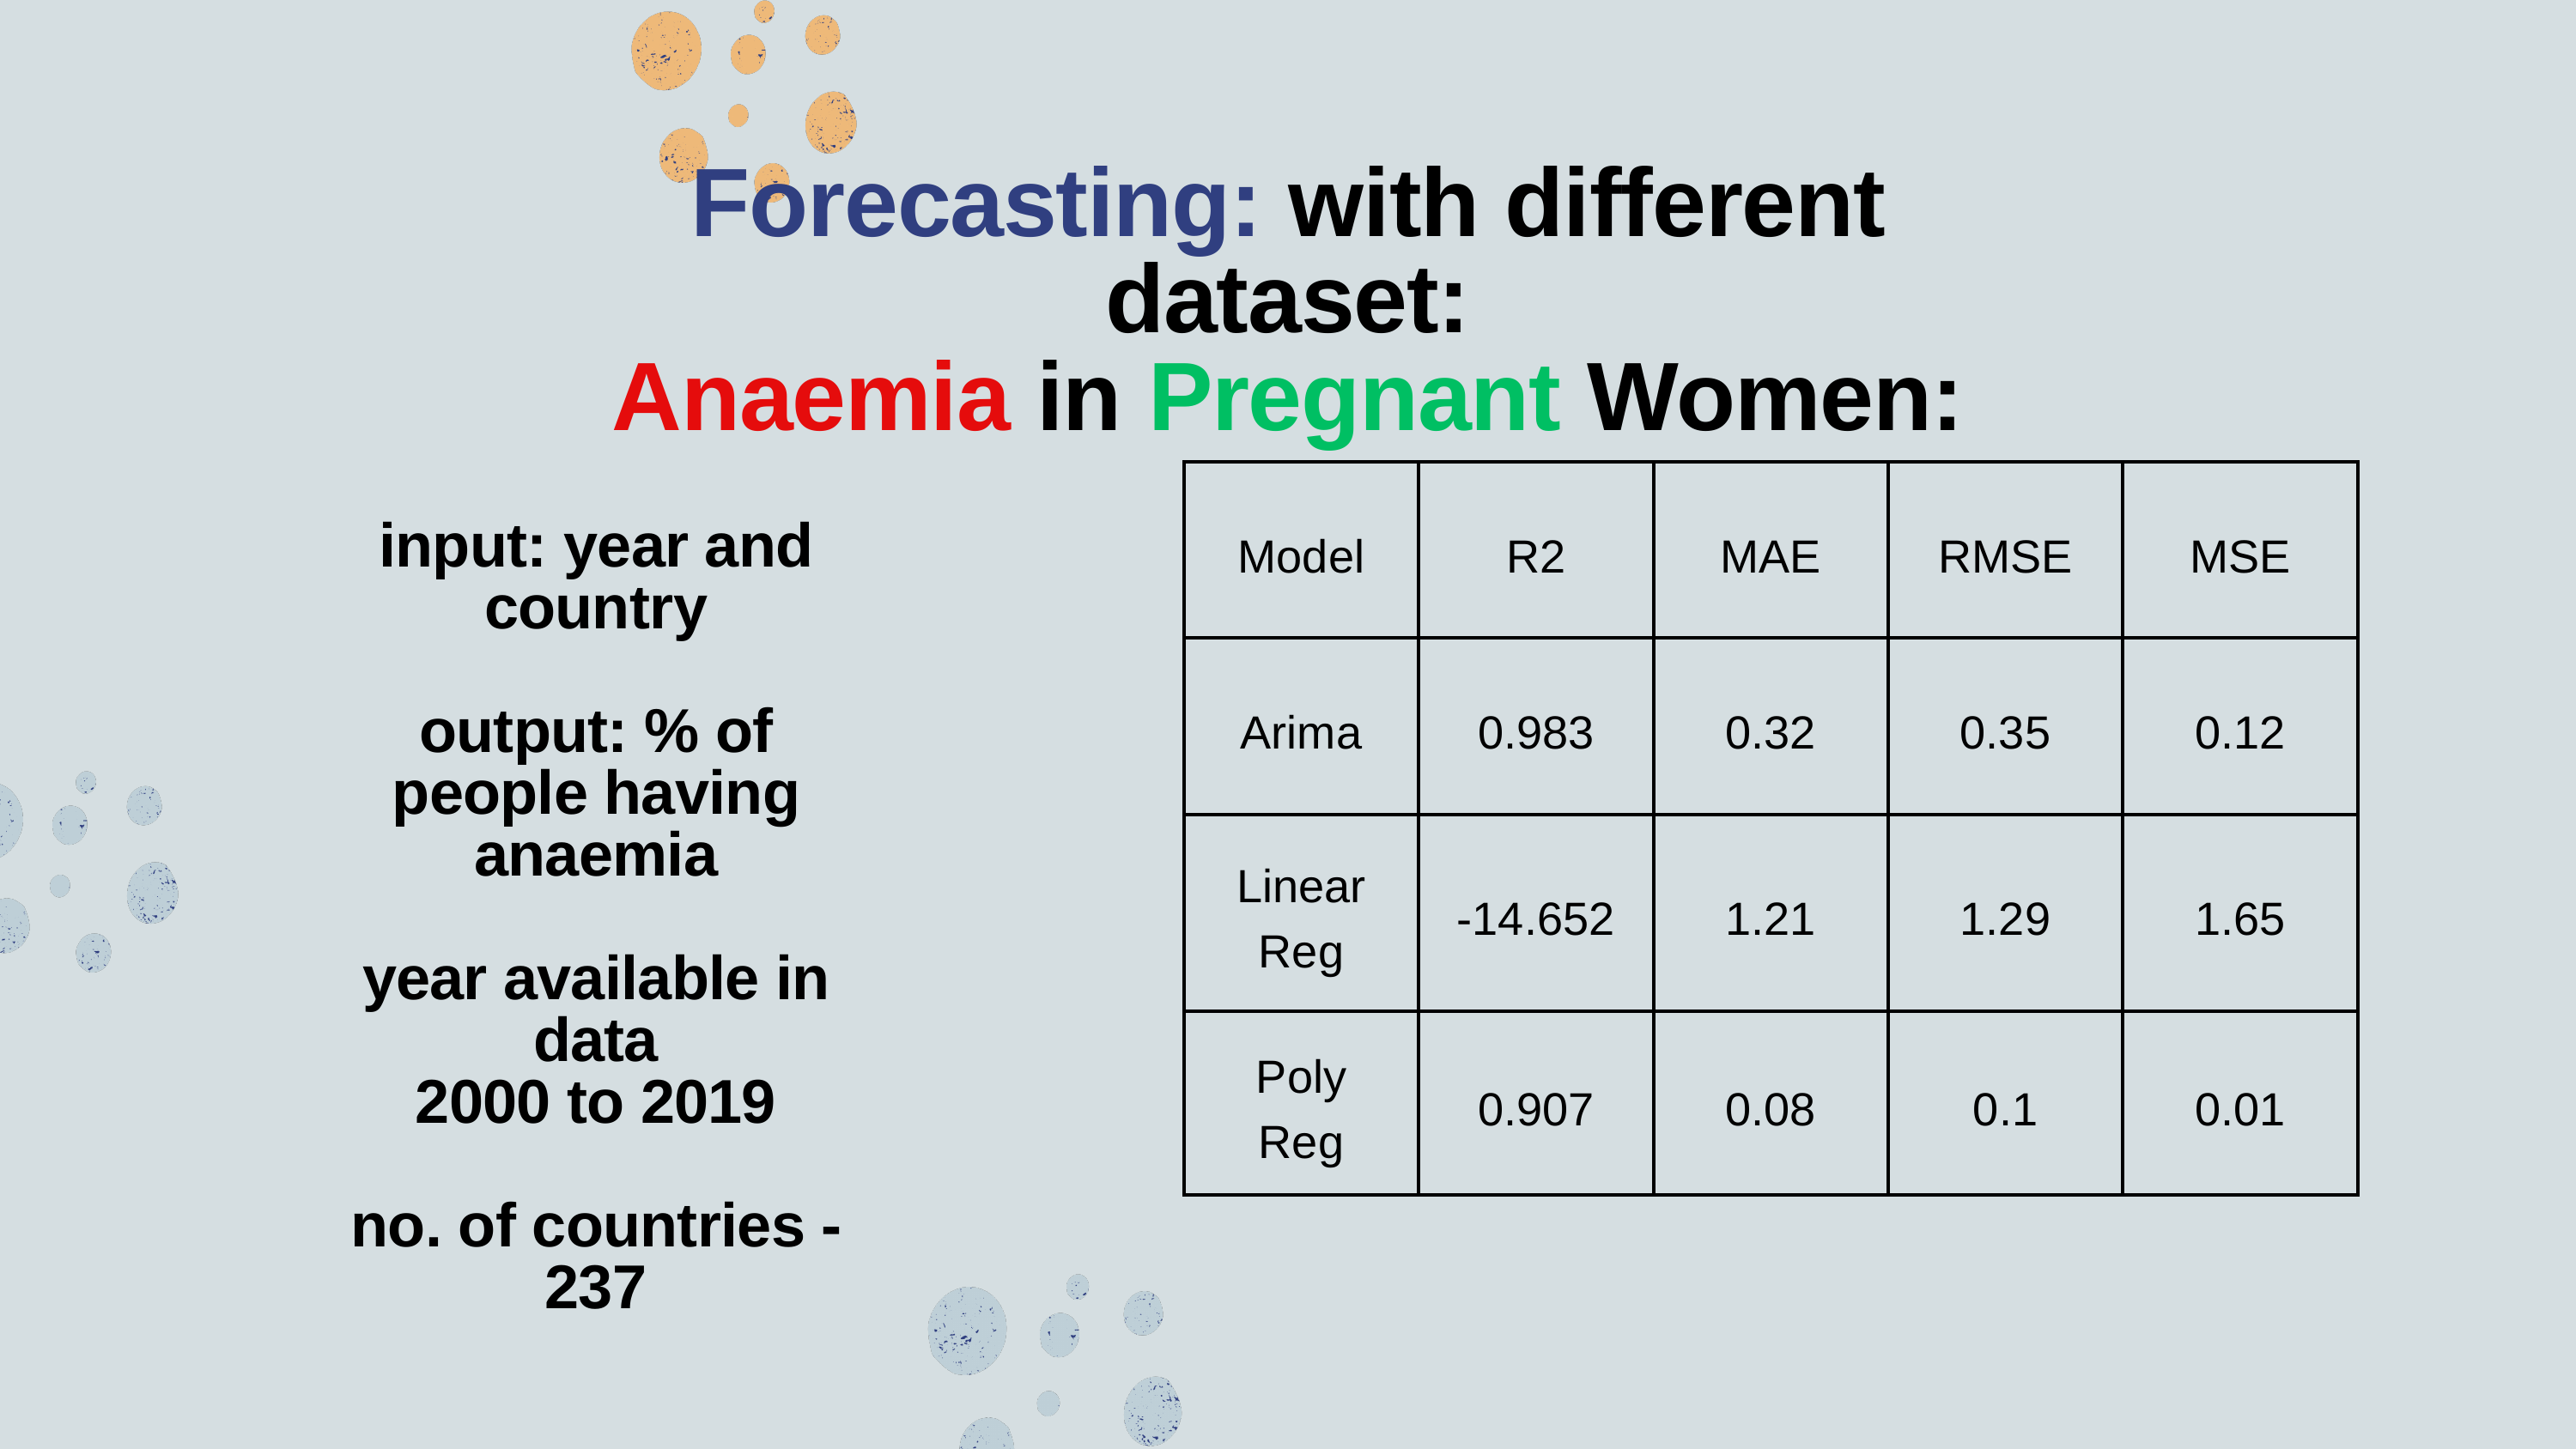

Forecasting: with different dataset:
Anaemia in Pregnant Women:
| Model | R2 | MAE | RMSE | MSE |
| --- | --- | --- | --- | --- |
| Arima | 0.983 | 0.32 | 0.35 | 0.12 |
| Linear Reg | -14.652 | 1.21 | 1.29 | 1.65 |
| Poly Reg | 0.907 | 0.08 | 0.1 | 0.01 |
input: year and country

output: % of people having anaemia

year available in data
2000 to 2019

no. of countries - 237